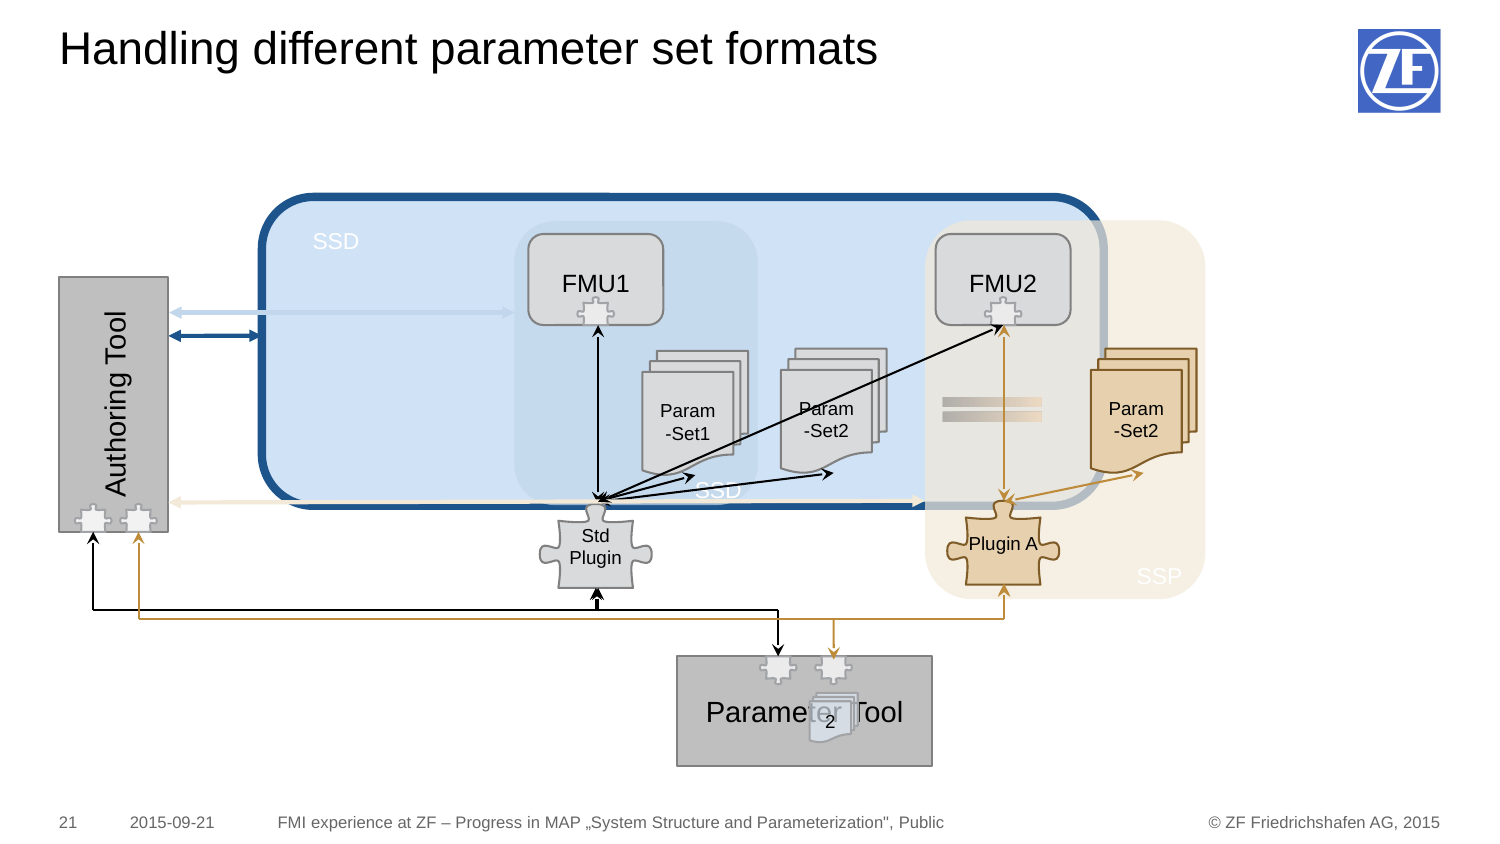

# Handling different parameter set formats

SSP

SSD
SSD
FMU1

FMU2

Authoring Tool

Param-Set2
Param-Set2
Param-Set1

Plugin A
Std Plugin
Parameter Tool

2